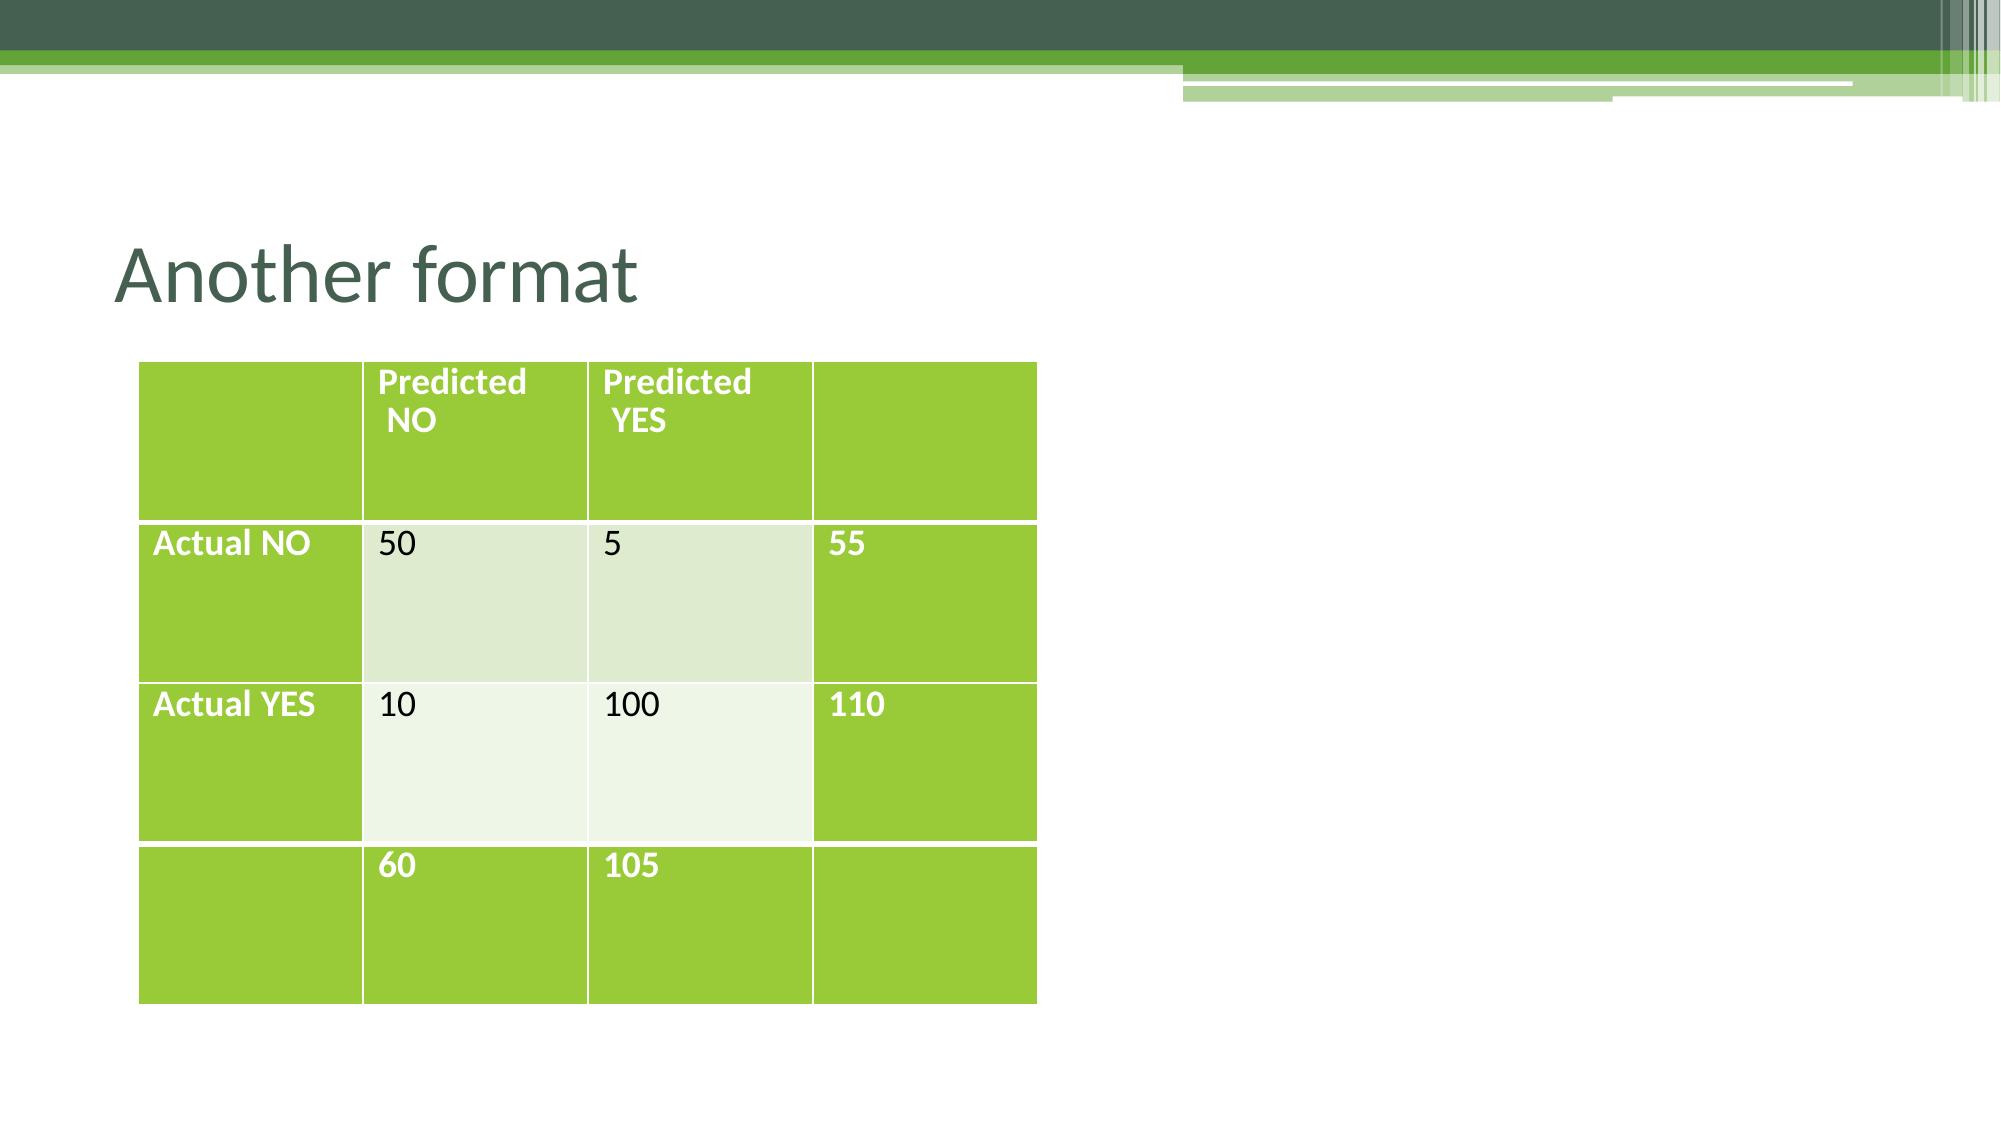

# Another format
|  | Predicted NO | Predicted YES |  |
| --- | --- | --- | --- |
| Actual NO | 50 | 5 | 55 |
| Actual YES | 10 | 100 | 110 |
|  | 60 | 105 |  |